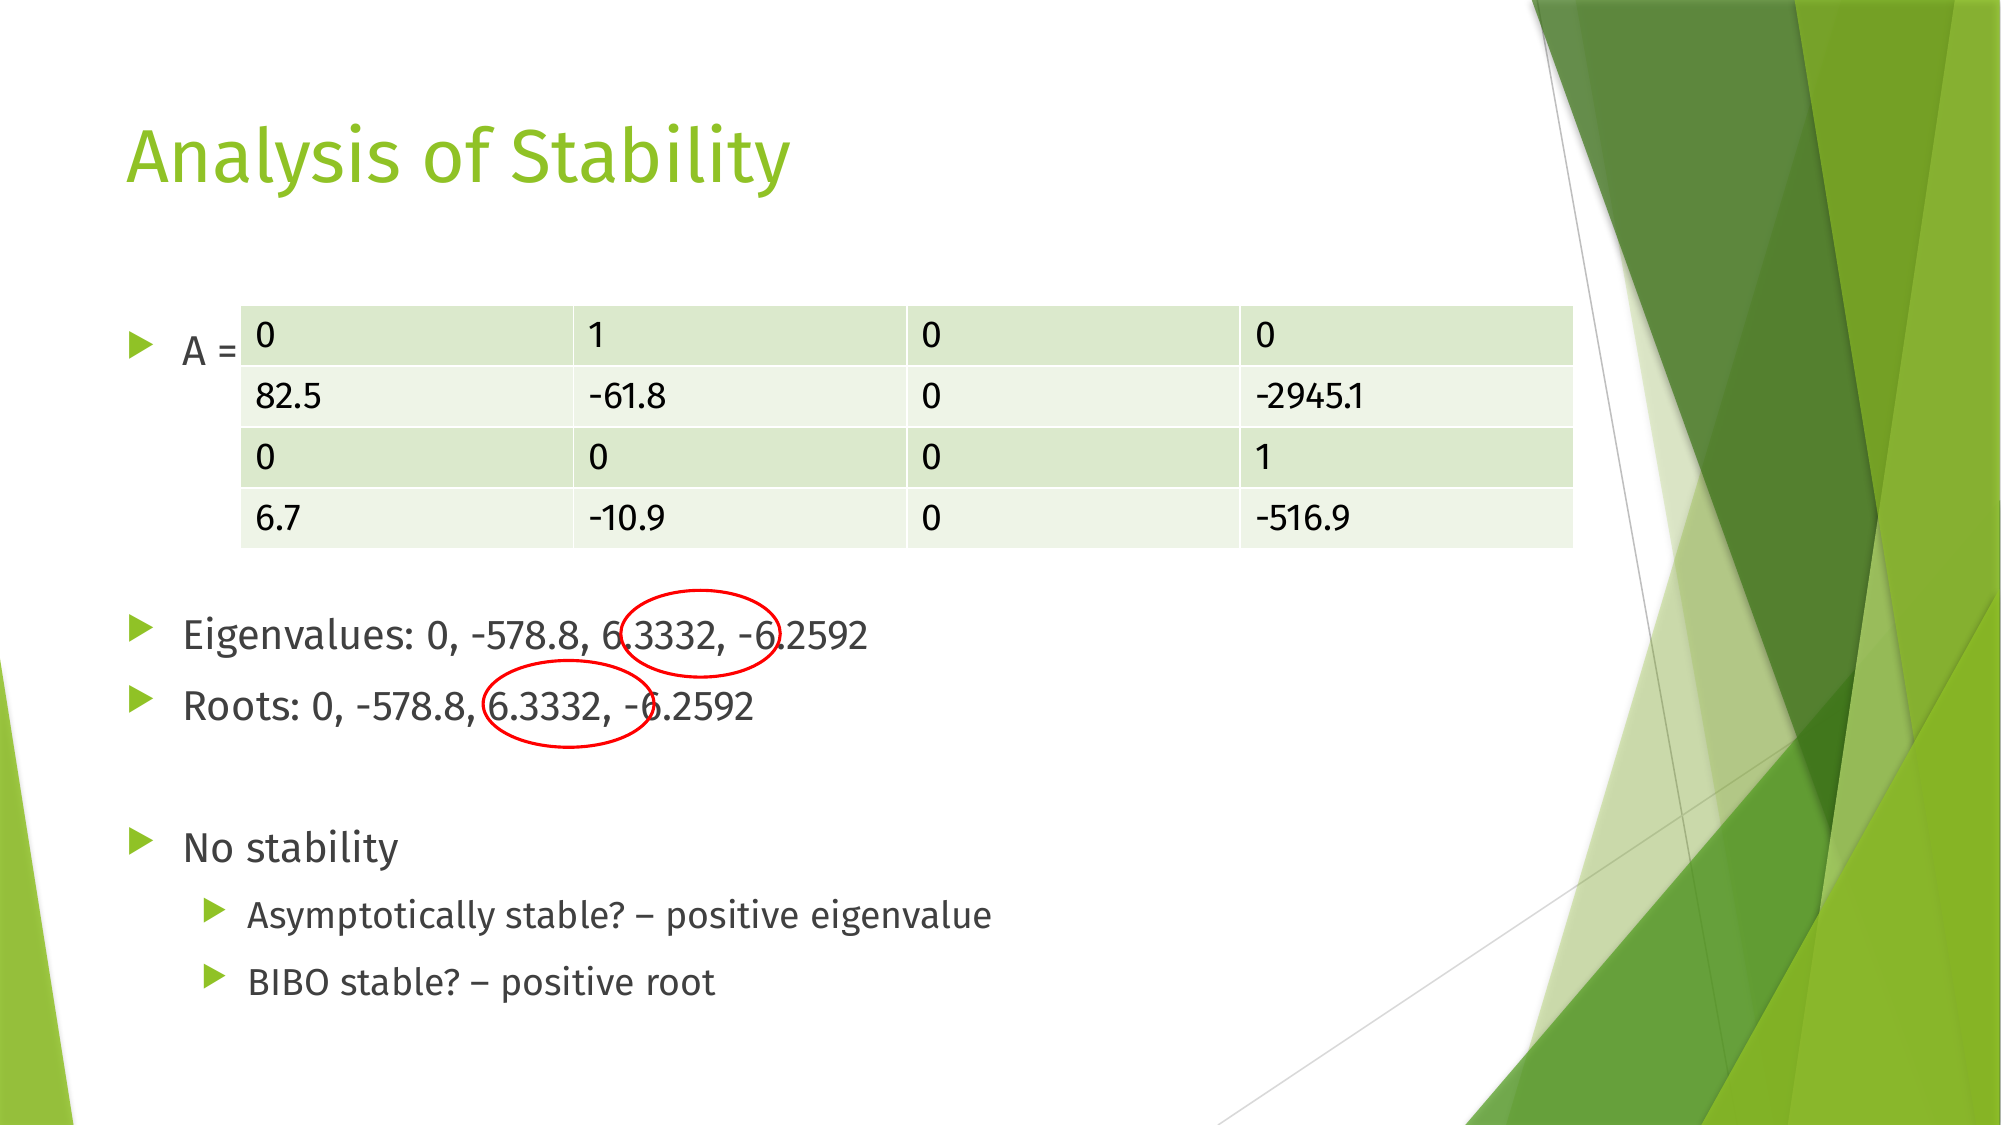

# Analysis of Stability
| 0 | 1 | 0 | 0 |
| --- | --- | --- | --- |
| 82.5 | -61.8 | 0 | -2945.1 |
| 0 | 0 | 0 | 1 |
| 6.7 | -10.9 | 0 | -516.9 |
A =

Eigenvalues: 0, -578.8, 6.3332, -6.2592
Roots: 0, -578.8, 6.3332, -6.2592

No stability
Asymptotically stable? – positive eigenvalue
BIBO stable? – positive root